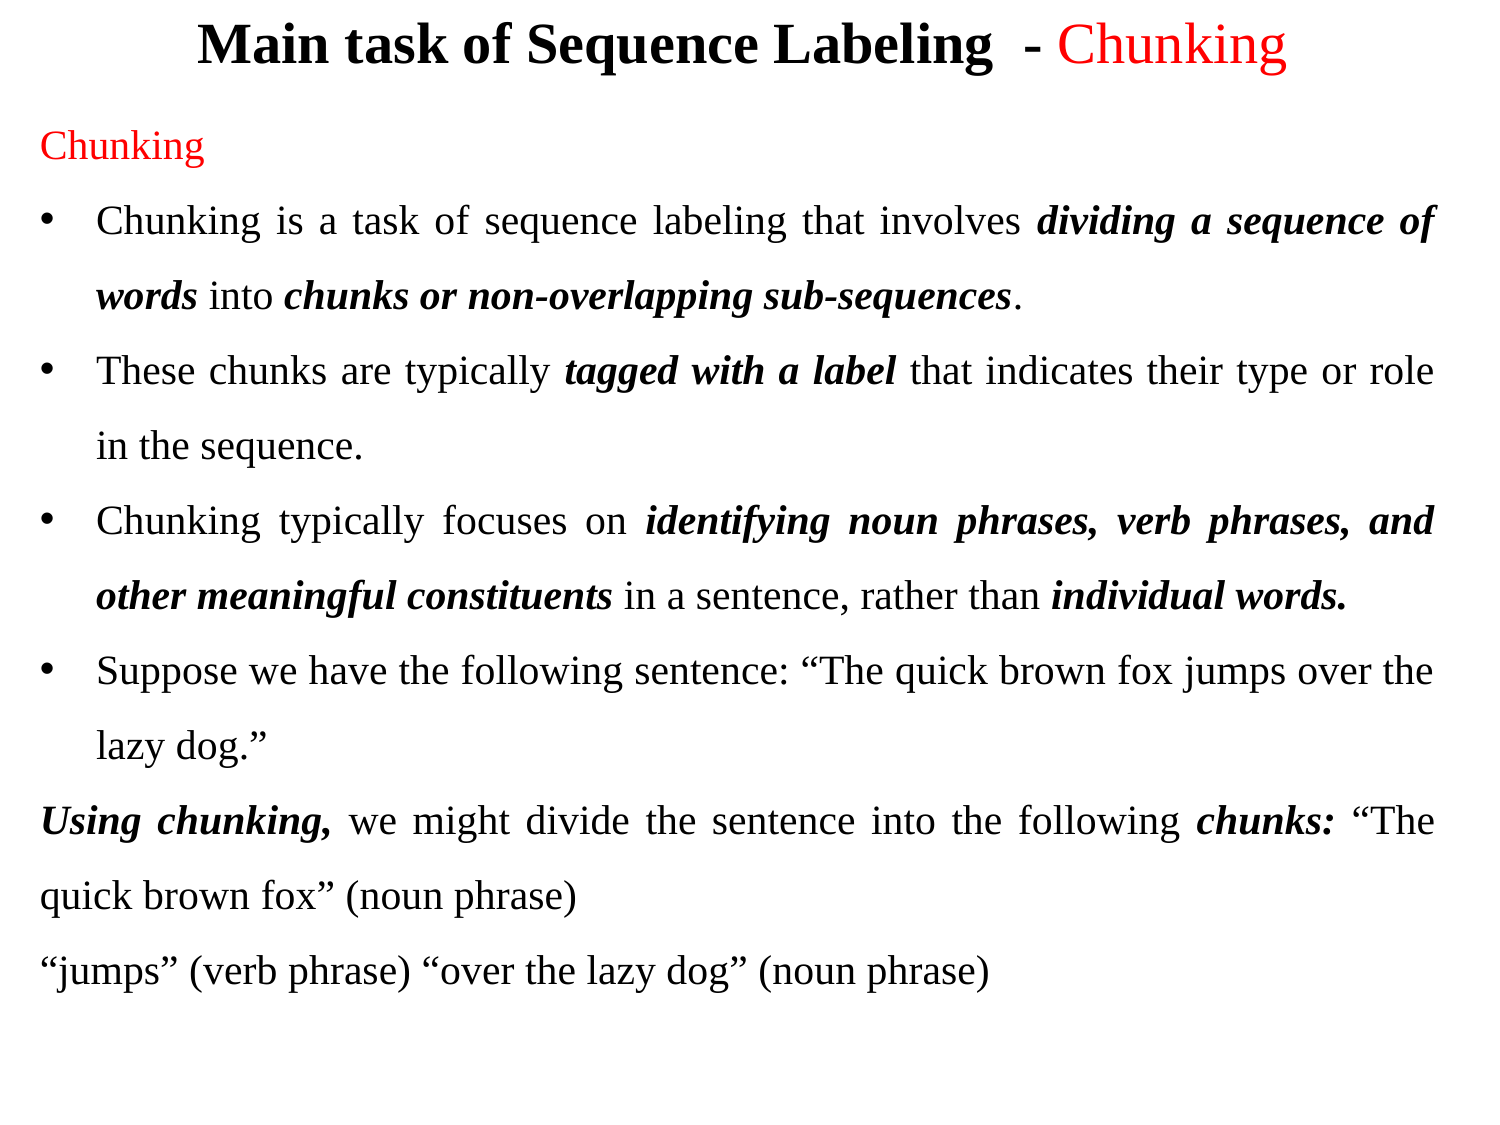

# Main task of Sequence Labeling  - Chunking
Chunking
Chunking is a task of sequence labeling that involves dividing a sequence of words into chunks or non-overlapping sub-sequences.
These chunks are typically tagged with a label that indicates their type or role in the sequence.
Chunking typically focuses on identifying noun phrases, verb phrases, and other meaningful constituents in a sentence, rather than individual words.
Suppose we have the following sentence: “The quick brown fox jumps over the lazy dog.”
Using chunking, we might divide the sentence into the following chunks: “The quick brown fox” (noun phrase)
“jumps” (verb phrase) “over the lazy dog” (noun phrase)